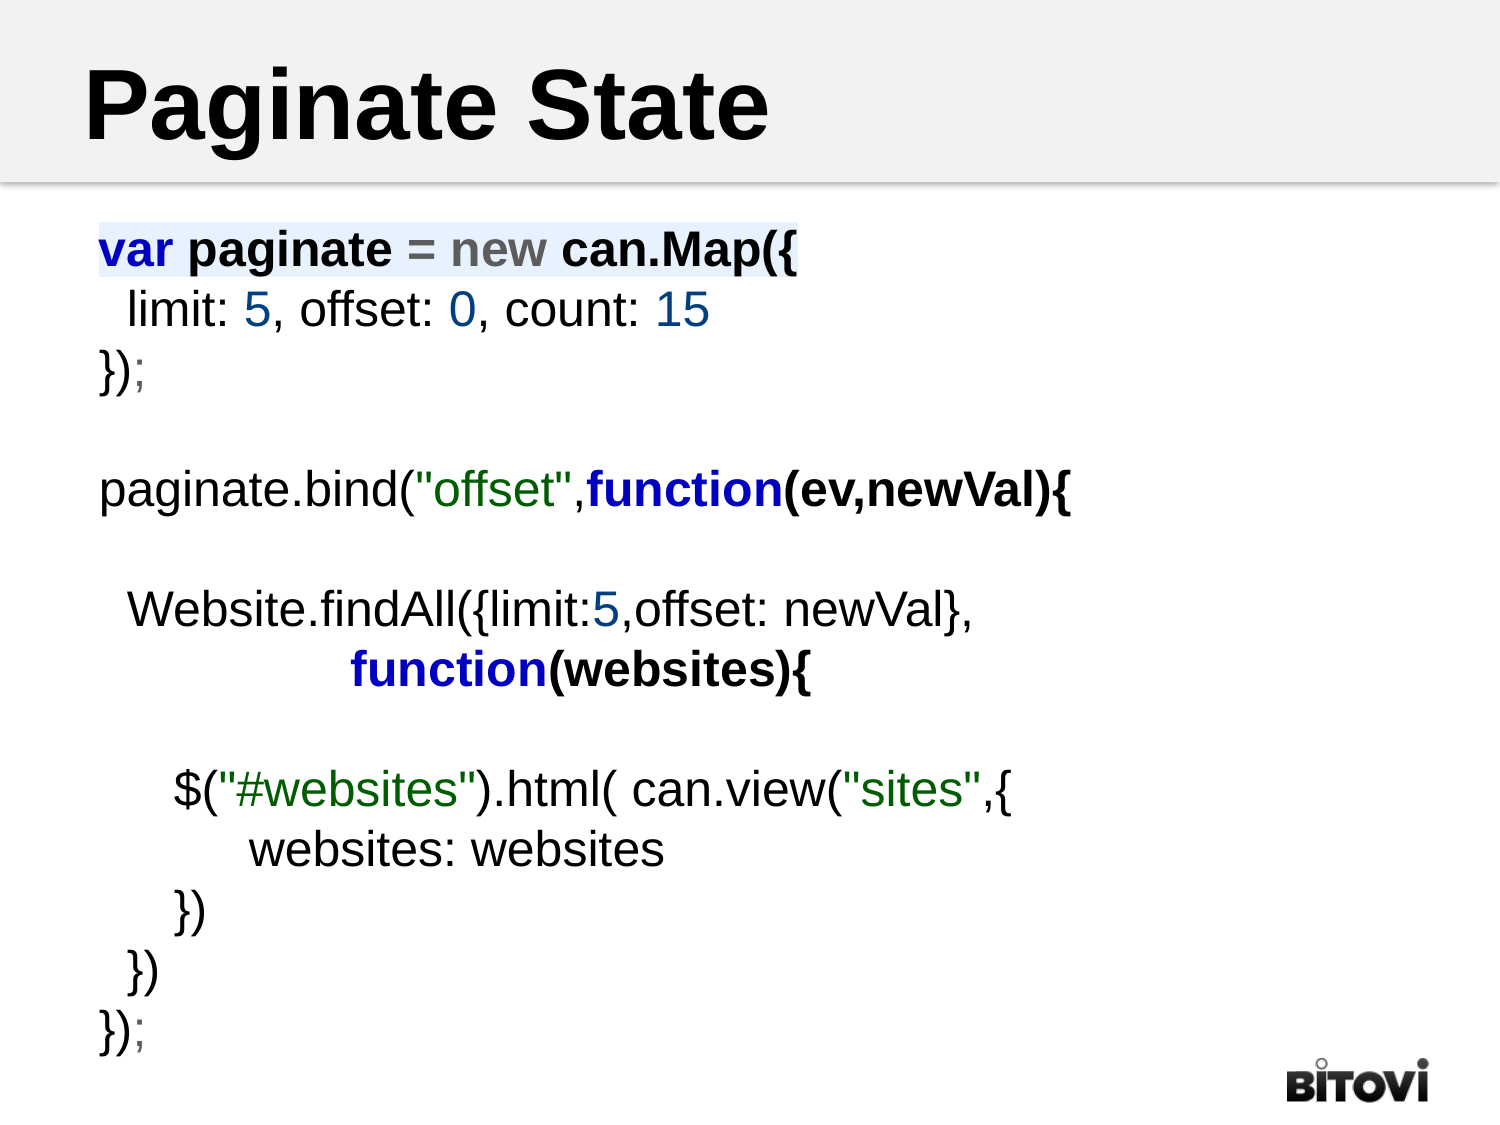

Paginate State
var paginate = new can.Map({
  limit: 5, offset: 0, count: 15
});

paginate.bind("offset",function(ev,newVal){

  Website.findAll({limit:5,offset: newVal},
                  function(websites){

	$("#websites").html( can.view("sites",{
		websites: websites
	})
  })
});